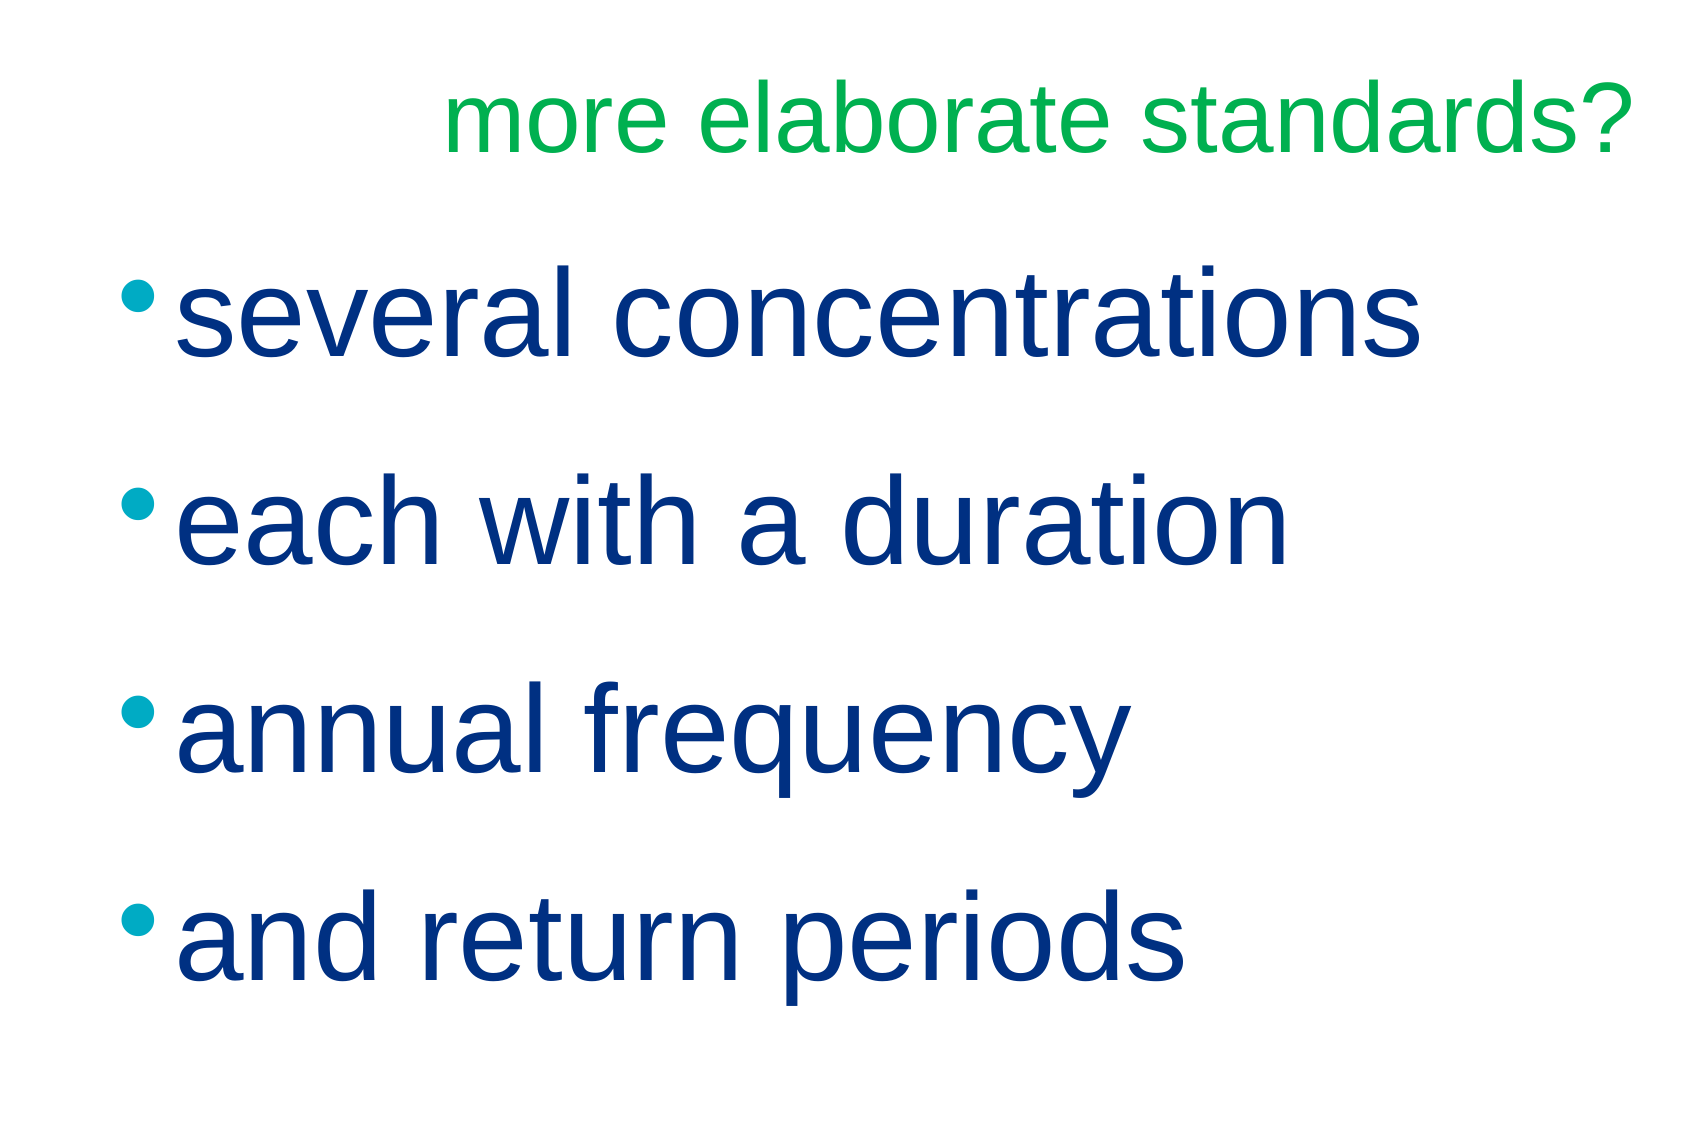

# more elaborate standards?
several concentrations
each with a duration
annual frequency
and return periods